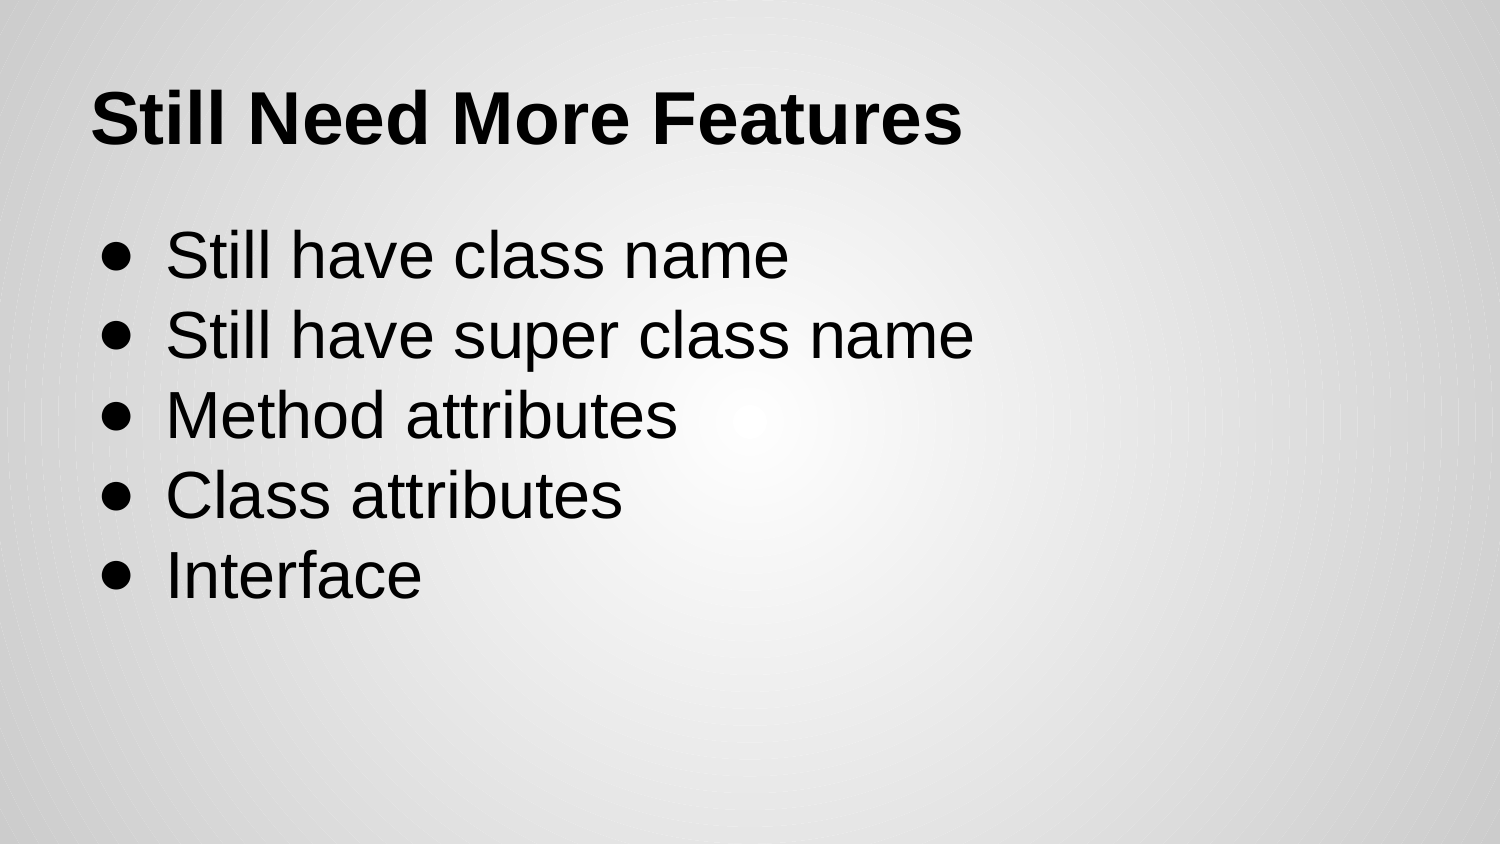

# Still Need More Features
Still have class name
Still have super class name
Method attributes
Class attributes
Interface